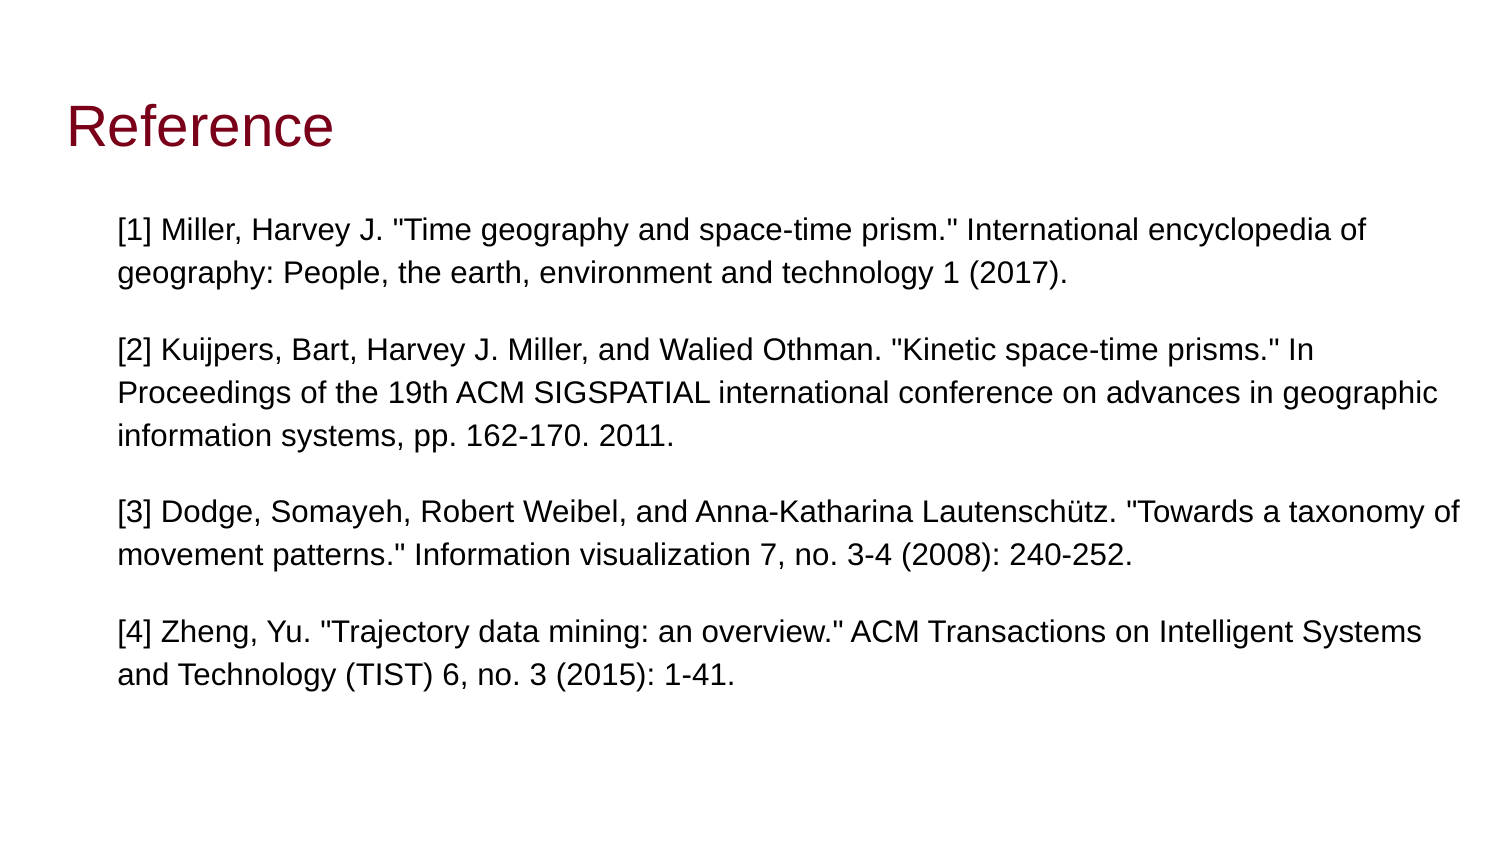

# Reference
[1] Miller, Harvey J. "Time geography and space-time prism." International encyclopedia of geography: People, the earth, environment and technology 1 (2017).
[2] Kuijpers, Bart, Harvey J. Miller, and Walied Othman. "Kinetic space-time prisms." In Proceedings of the 19th ACM SIGSPATIAL international conference on advances in geographic information systems, pp. 162-170. 2011.
[3] Dodge, Somayeh, Robert Weibel, and Anna-Katharina Lautenschütz. "Towards a taxonomy of movement patterns." Information visualization 7, no. 3-4 (2008): 240-252.
[4] Zheng, Yu. "Trajectory data mining: an overview." ACM Transactions on Intelligent Systems and Technology (TIST) 6, no. 3 (2015): 1-41.